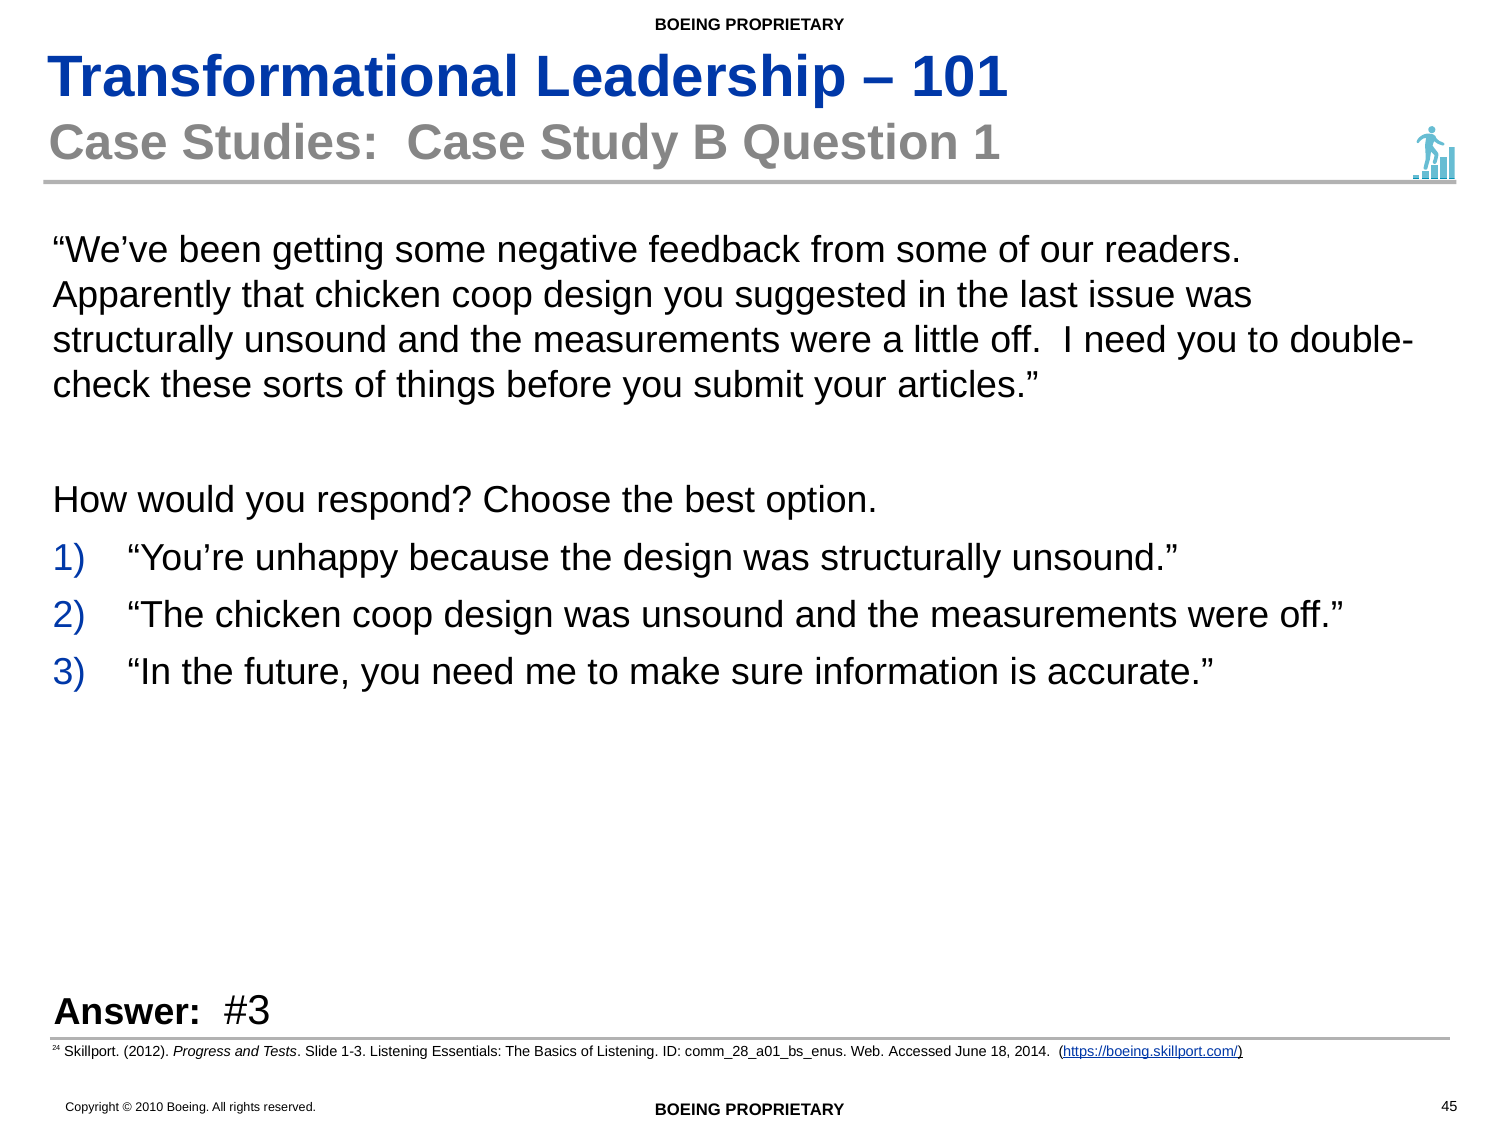

# Case Studies:  Case Study B Question 1
“We’ve been getting some negative feedback from some of our readers.   Apparently that chicken coop design you suggested in the last issue was structurally unsound and the measurements were a little off.  I need you to double-check these sorts of things before you submit your articles.”

How would you respond? Choose the best option.
“You’re unhappy because the design was structurally unsound.”
“The chicken coop design was unsound and the measurements were off.”
“In the future, you need me to make sure information is accurate.”
Answer:  #3
24 Skillport. (2012). Progress and Tests. Slide 1-3. Listening Essentials: The Basics of Listening. ID: comm_28_a01_bs_enus. Web. Accessed June 18, 2014.  (https://boeing.skillport.com/)
45